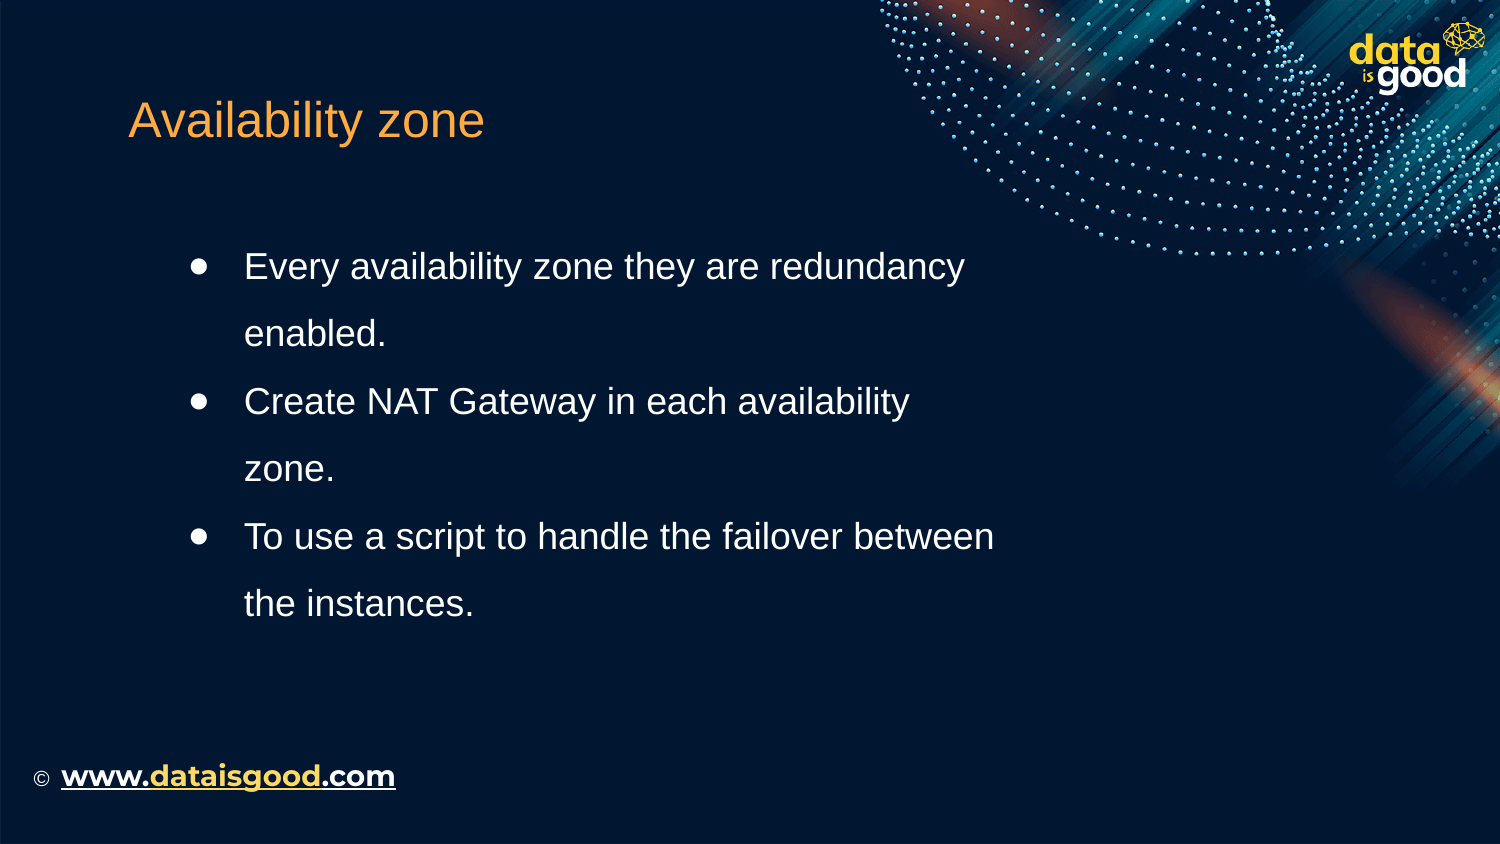

# Availability zone
Every availability zone they are redundancy enabled.
Create NAT Gateway in each availability zone.
To use a script to handle the failover between the instances.